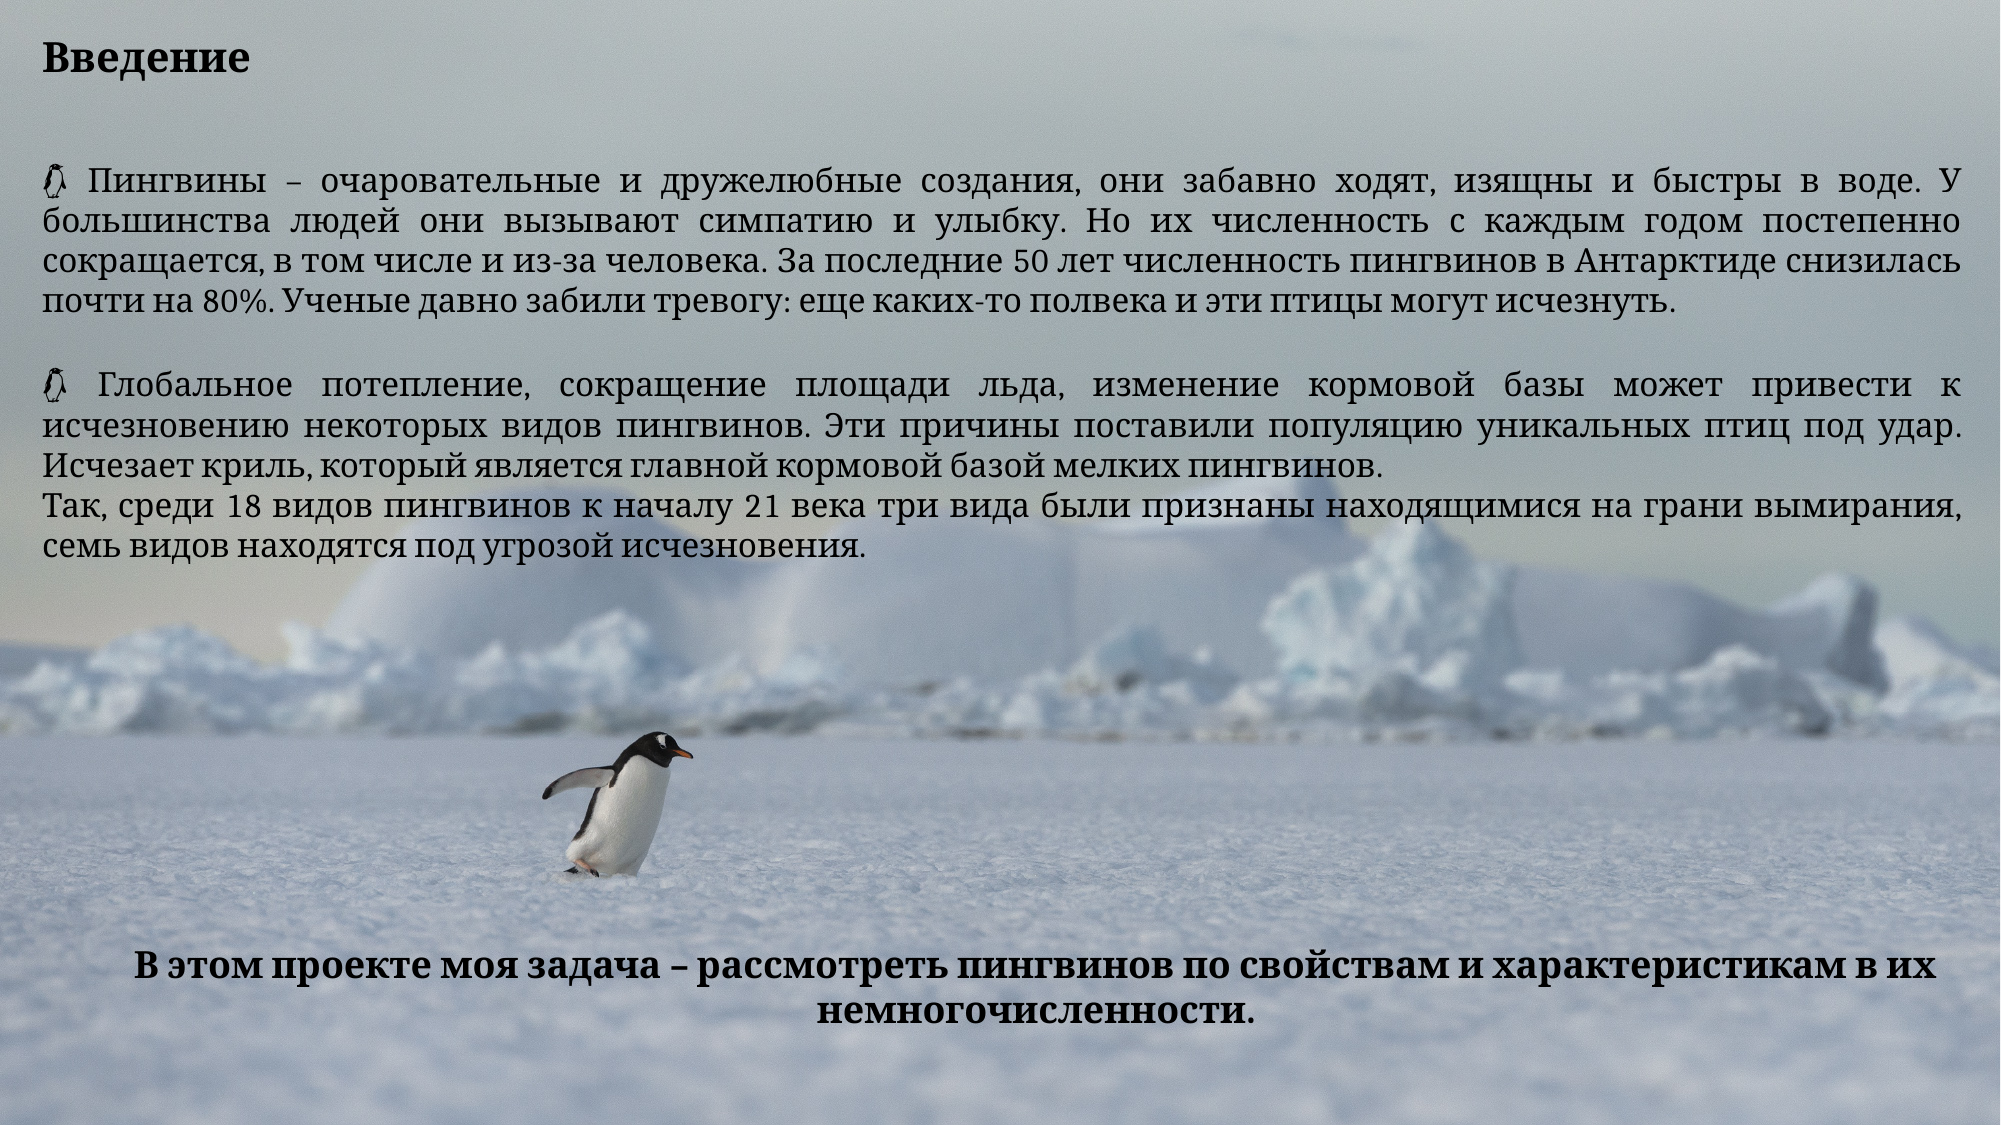

Введение
🐧 Пингвины – очаровательные и дружелюбные создания, они забавно ходят, изящны и быстры в воде. У большинства людей они вызывают симпатию и улыбку. Но их численность с каждым годом постепенно сокращается, в том числе и из-за человека. За последние 50 лет численность пингвинов в Антарктиде снизилась почти на 80%. Ученые давно забили тревогу: еще каких-то полвека и эти птицы могут исчезнуть.

🐧 Глобальное потепление, сокращение площади льда, изменение кормовой базы может привести к исчезновению некоторых видов пингвинов. Эти причины поставили популяцию уникальных птиц под удар. Исчезает криль, который является главной кормовой базой мелких пингвинов.
Так, среди 18 видов пингвинов к началу 21 века три вида были признаны находящимися на грани вымирания, семь видов находятся под угрозой исчезновения.
В этом проекте моя задача – рассмотреть пингвинов по свойствам и характеристикам в их немногочисленности.